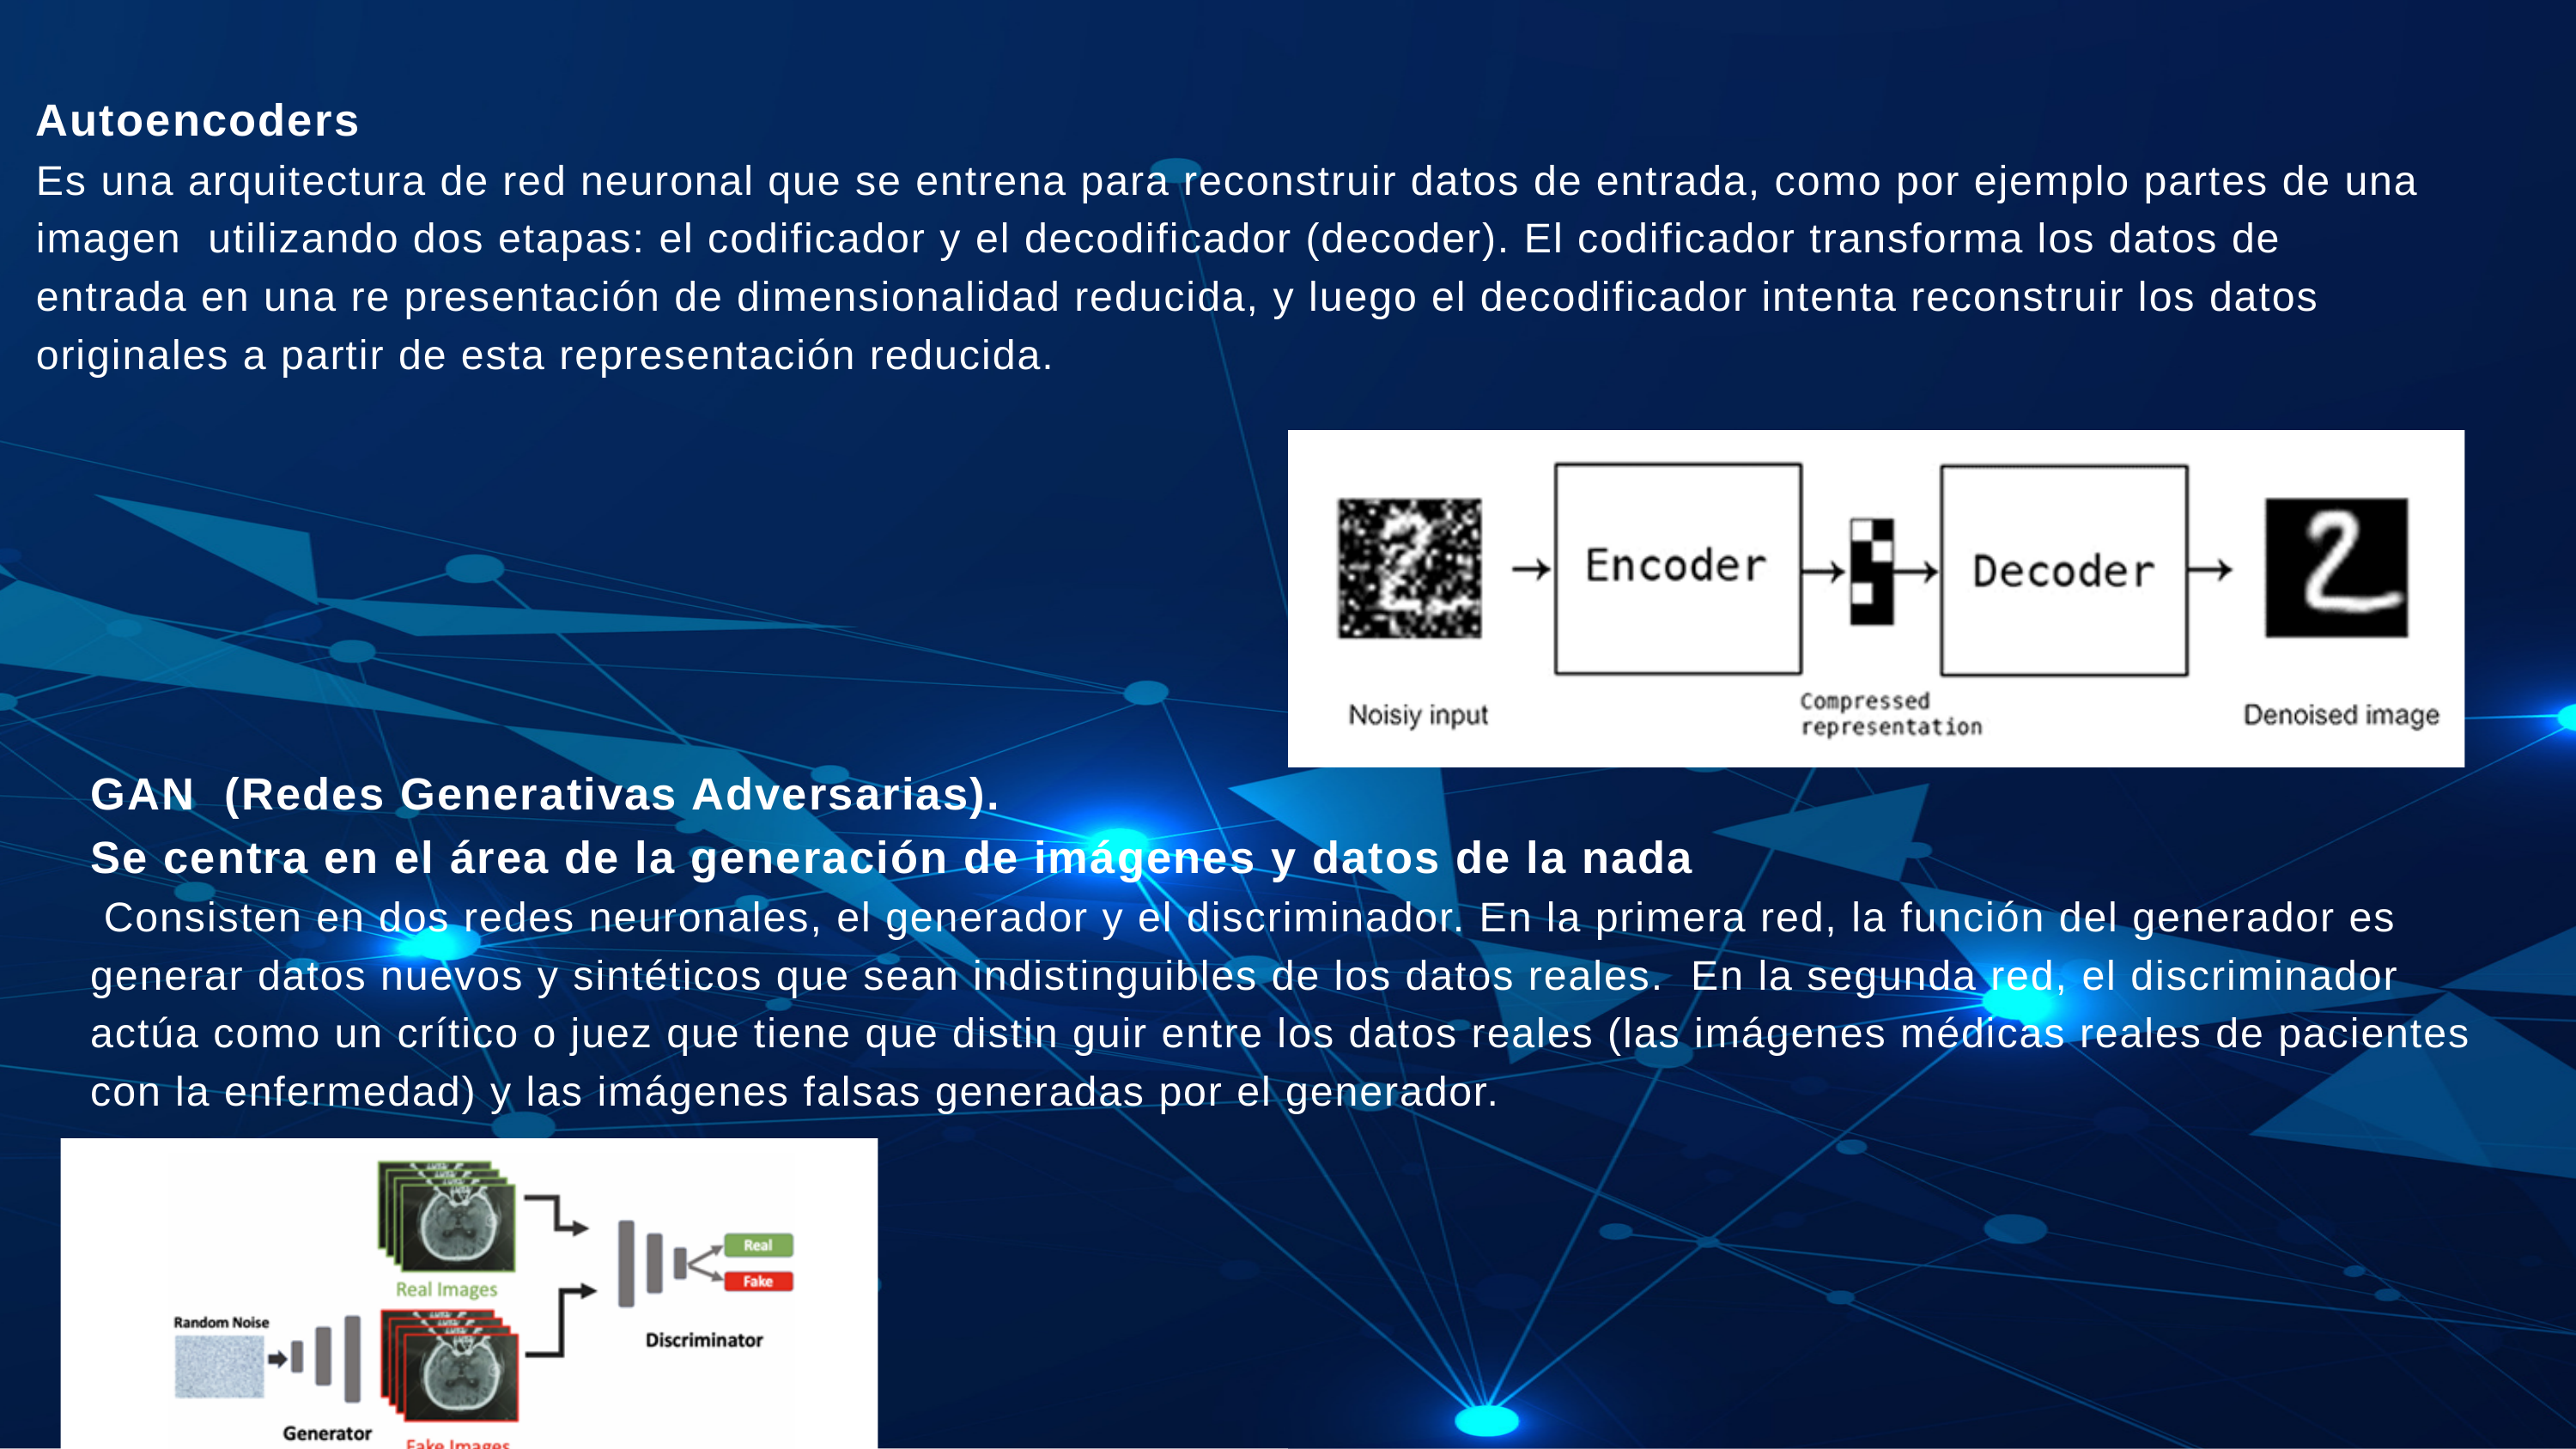

Autoencoders
Es una arquitectura de red neuronal que se entrena para reconstruir datos de entrada, como por ejemplo partes de una imagen  utilizando dos etapas: el codificador y el decodificador (decoder). El codificador transforma los datos de entrada en una re presentación de dimensionalidad reducida, y luego el decodificador intenta reconstruir los datos originales a partir de esta representación reducida.

GAN  (Redes Generativas Adversarias).
Se centra en el área de la generación de imágenes y datos de la nada
 Consisten en dos redes neuronales, el generador y el discriminador. En la primera red, la función del generador es generar datos nuevos y sintéticos que sean indistinguibles de los datos reales.  En la segunda red, el discriminador actúa como un crítico o juez que tiene que distin guir entre los datos reales (las imágenes médicas reales de pacientes con la enfermedad) y las imágenes falsas generadas por el generador.